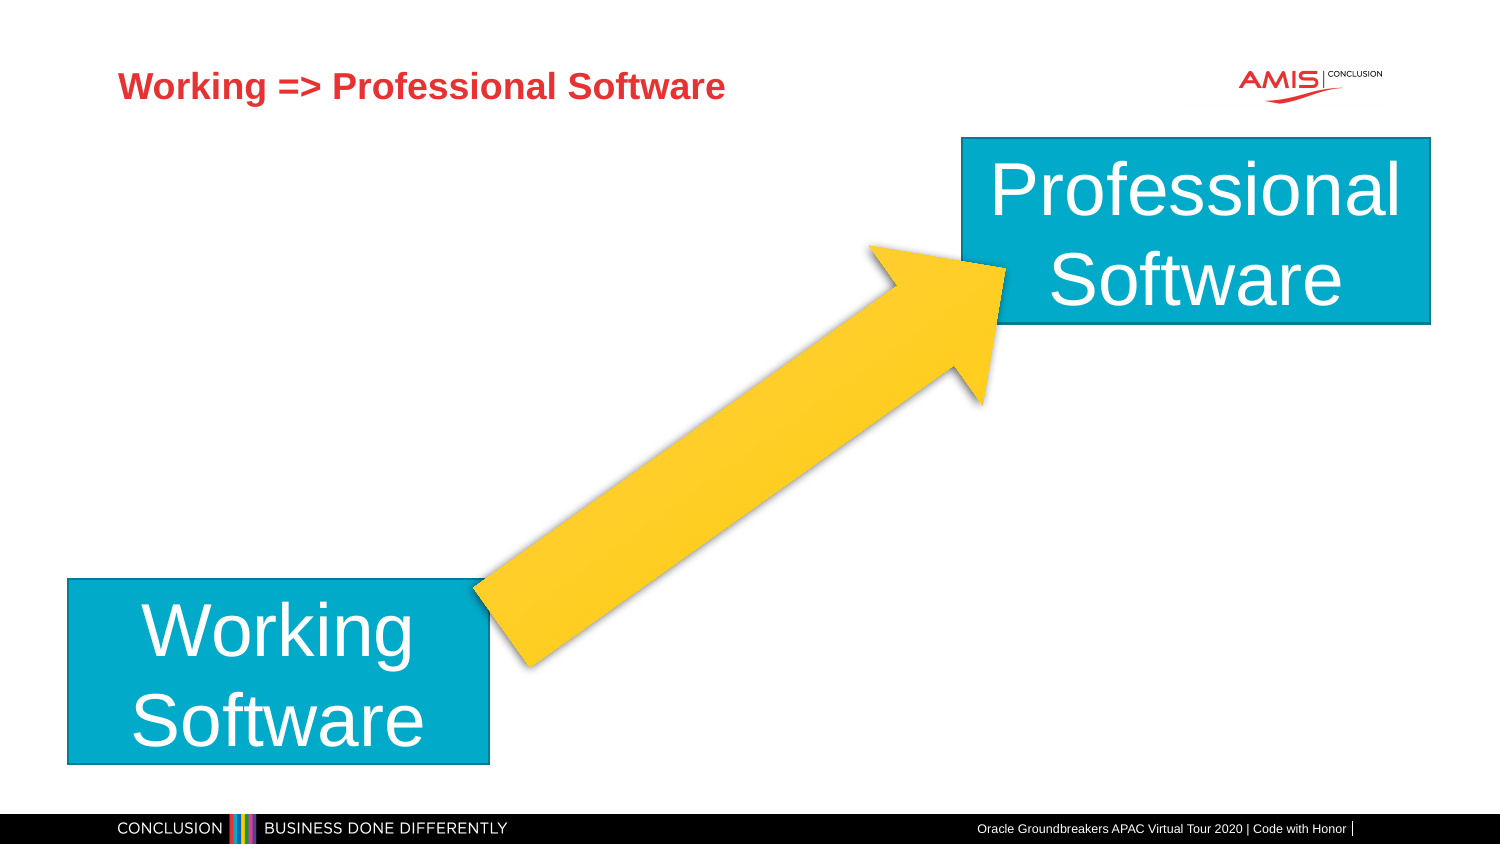

# Working => Professional Software
Professional Software

Working Software
Oracle Groundbreakers APAC Virtual Tour 2020 | Code with Honor